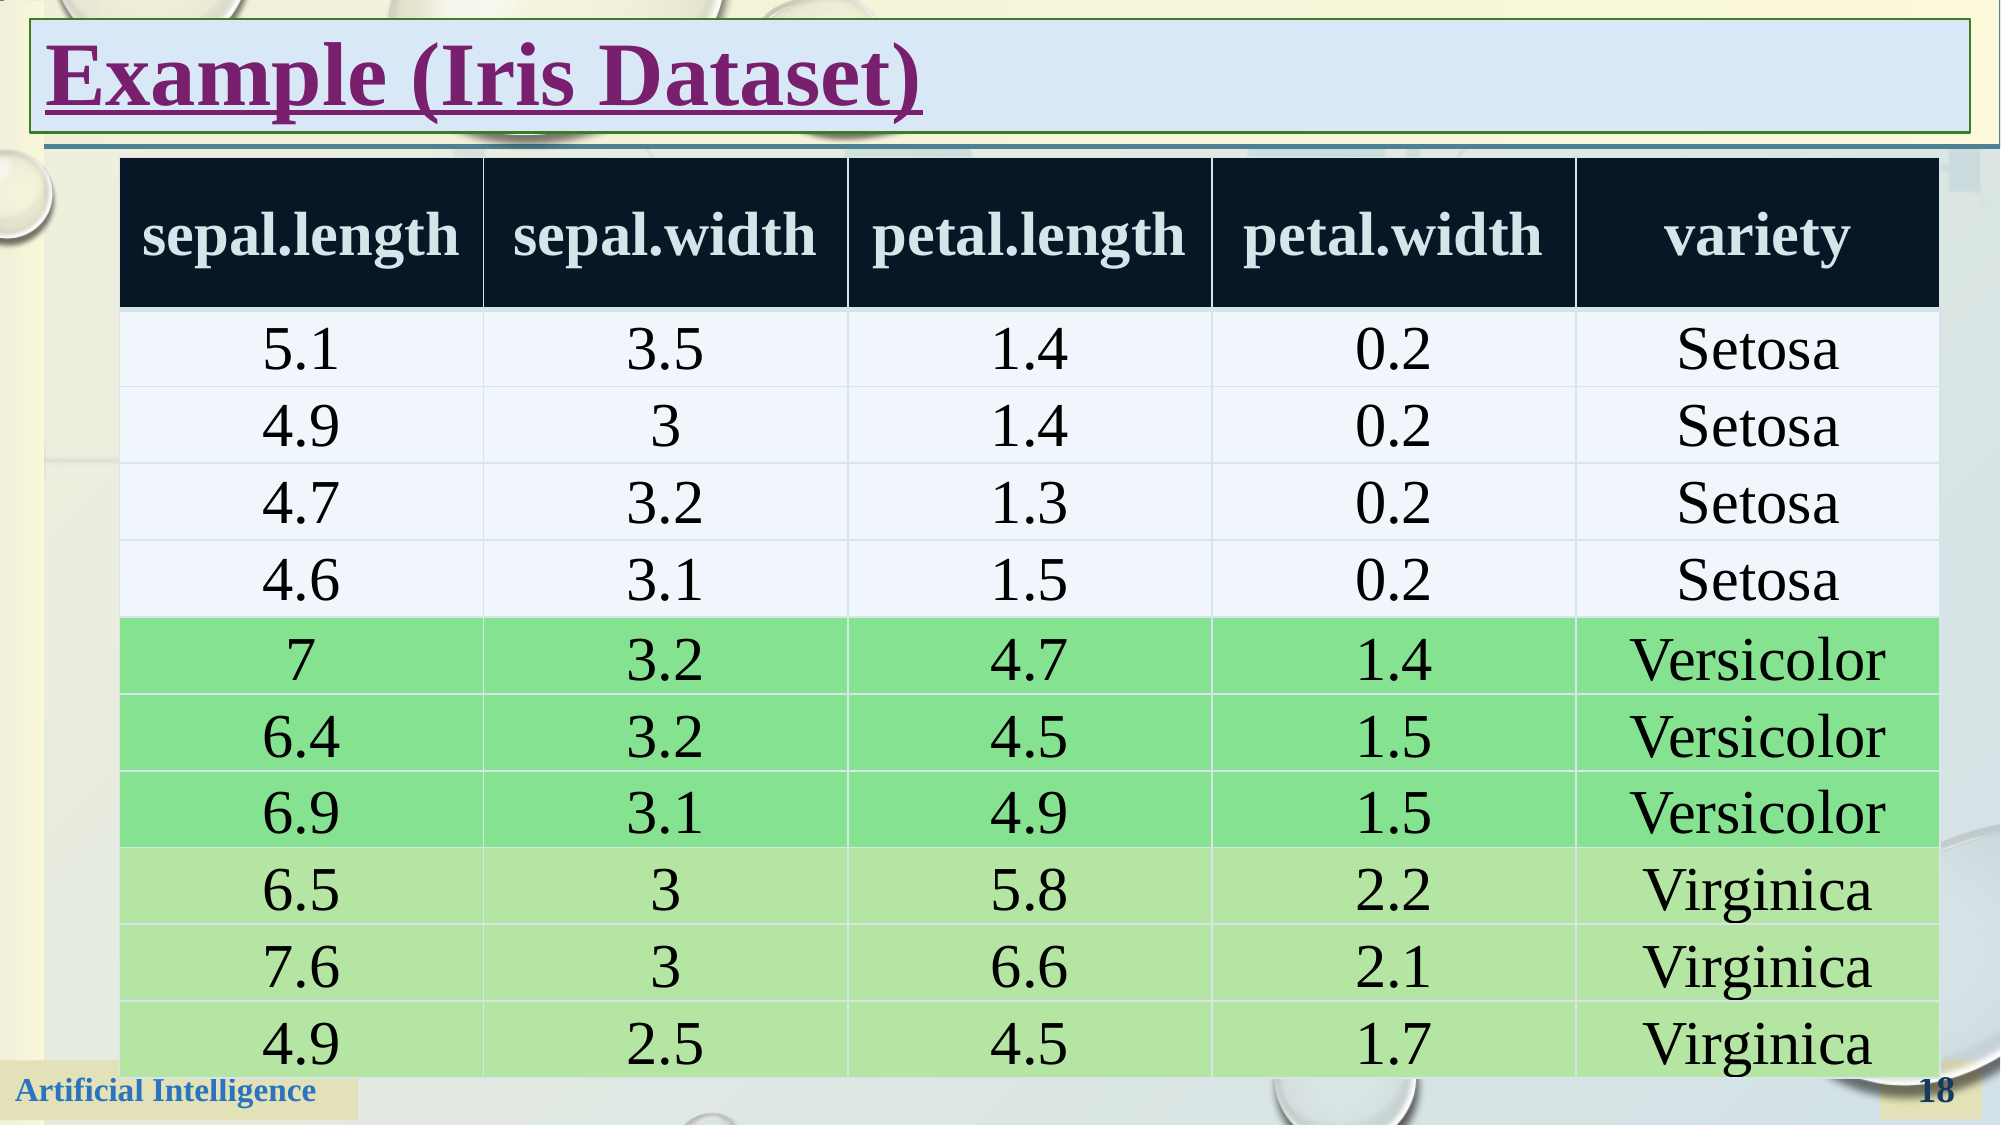

# Example (Iris Dataset)

| sepal.length | sepal.width | petal.length | petal.width | variety |
| --- | --- | --- | --- | --- |
| 5.1 | 3.5 | 1.4 | 0.2 | Setosa |
| 4.9 | 3 | 1.4 | 0.2 | Setosa |
| 4.7 | 3.2 | 1.3 | 0.2 | Setosa |
| 4.6 | 3.1 | 1.5 | 0.2 | Setosa |
| 7 | 3.2 | 4.7 | 1.4 | Versicolor |
| 6.4 | 3.2 | 4.5 | 1.5 | Versicolor |
| 6.9 | 3.1 | 4.9 | 1.5 | Versicolor |
| 6.5 | 3 | 5.8 | 2.2 | Virginica |
| 7.6 | 3 | 6.6 | 2.1 | Virginica |
| 4.9 | 2.5 | 4.5 | 1.7 | Virginica |
18